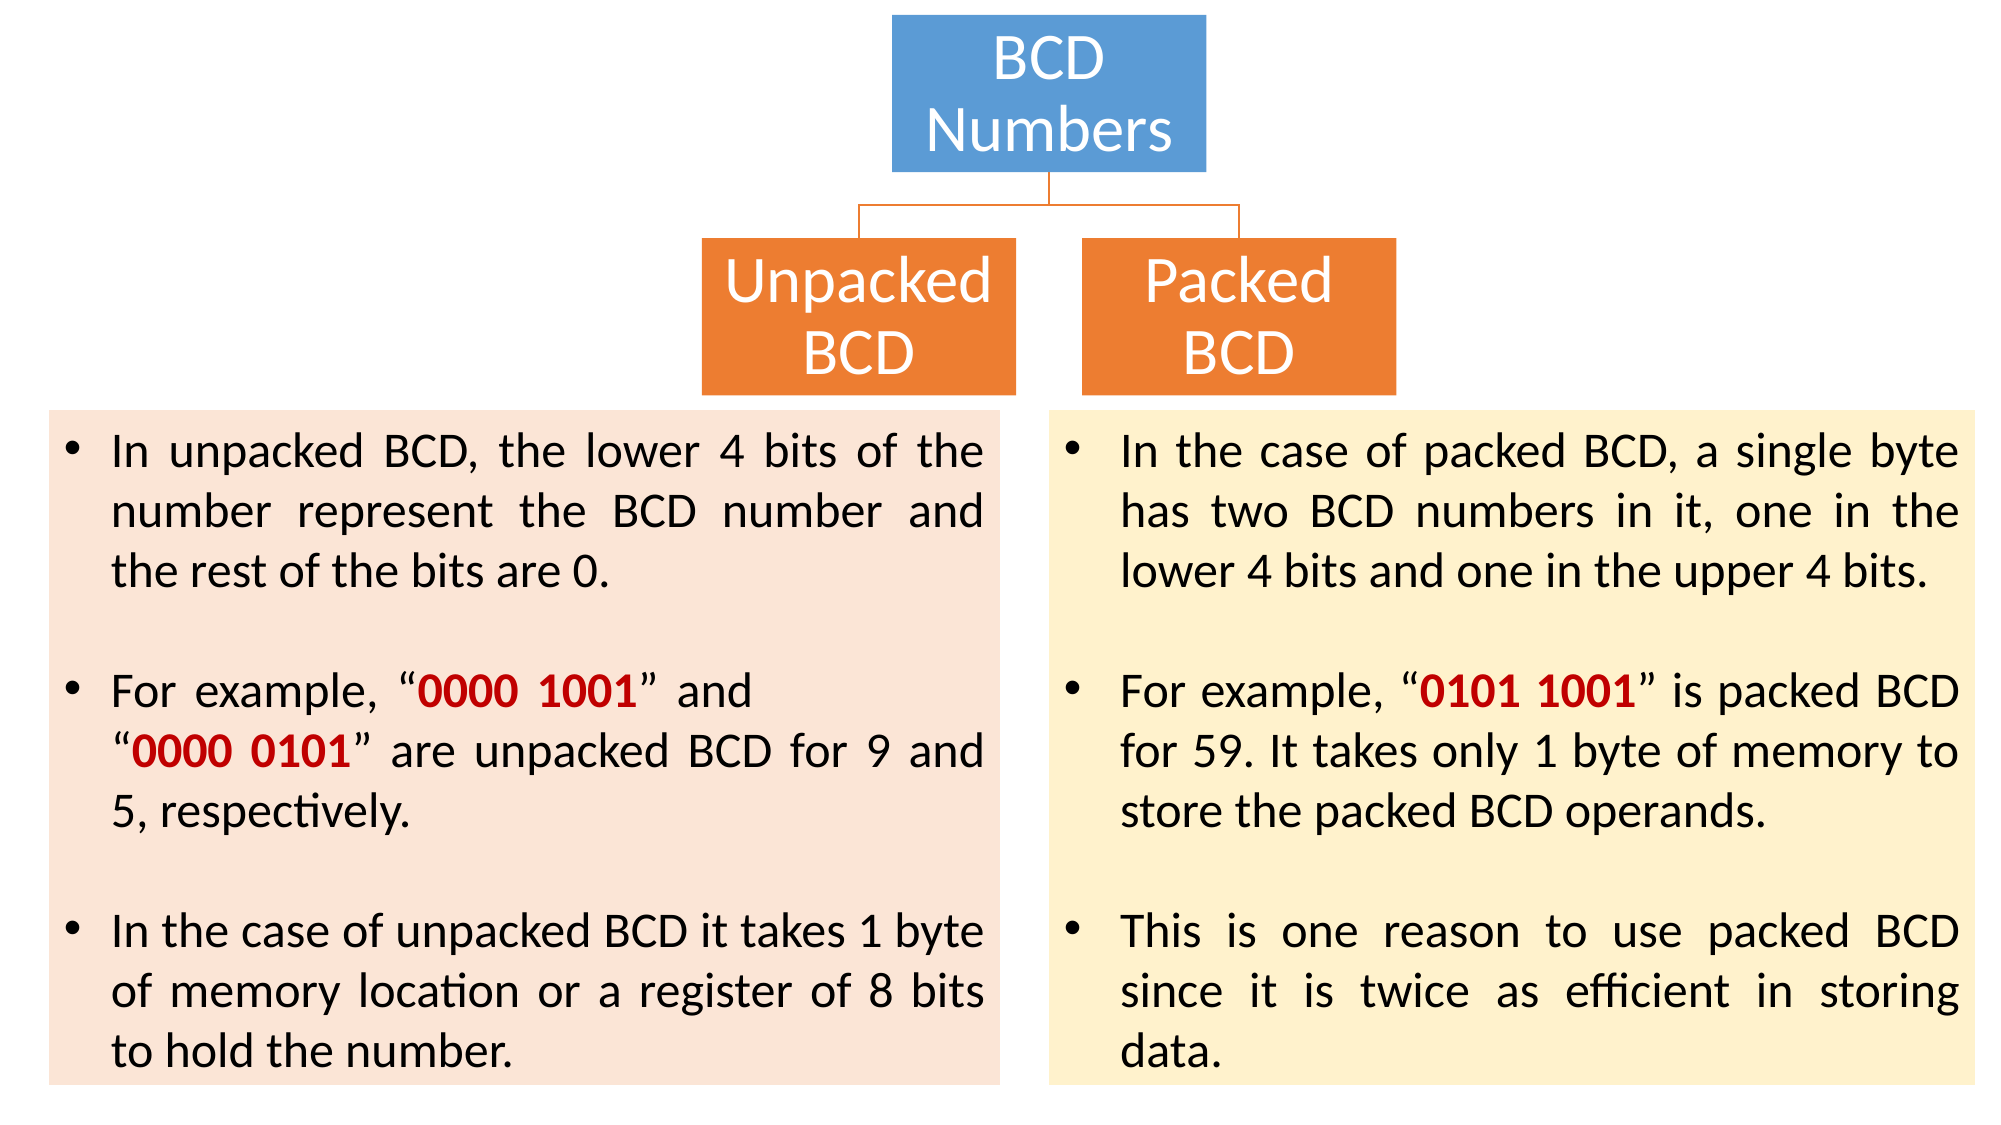

BCD Numbers
Unpacked BCD
Packed BCD
In unpacked BCD, the lower 4 bits of the number represent the BCD number and the rest of the bits are 0.

For example, “0000 1001” and              “0000 0101” are unpacked BCD for 9 and 5, respectively.

In the case of unpacked BCD it takes 1 byte of memory location or a register of 8 bits to hold the number.
In the case of packed BCD, a single byte has two BCD numbers in it, one in the lower 4 bits and one in the upper 4 bits.

For example, “0101 1001” is packed BCD for 59. It takes only 1 byte of memory to store the packed BCD operands.

This is one reason to use packed BCD since it is twice as efficient in storing data.